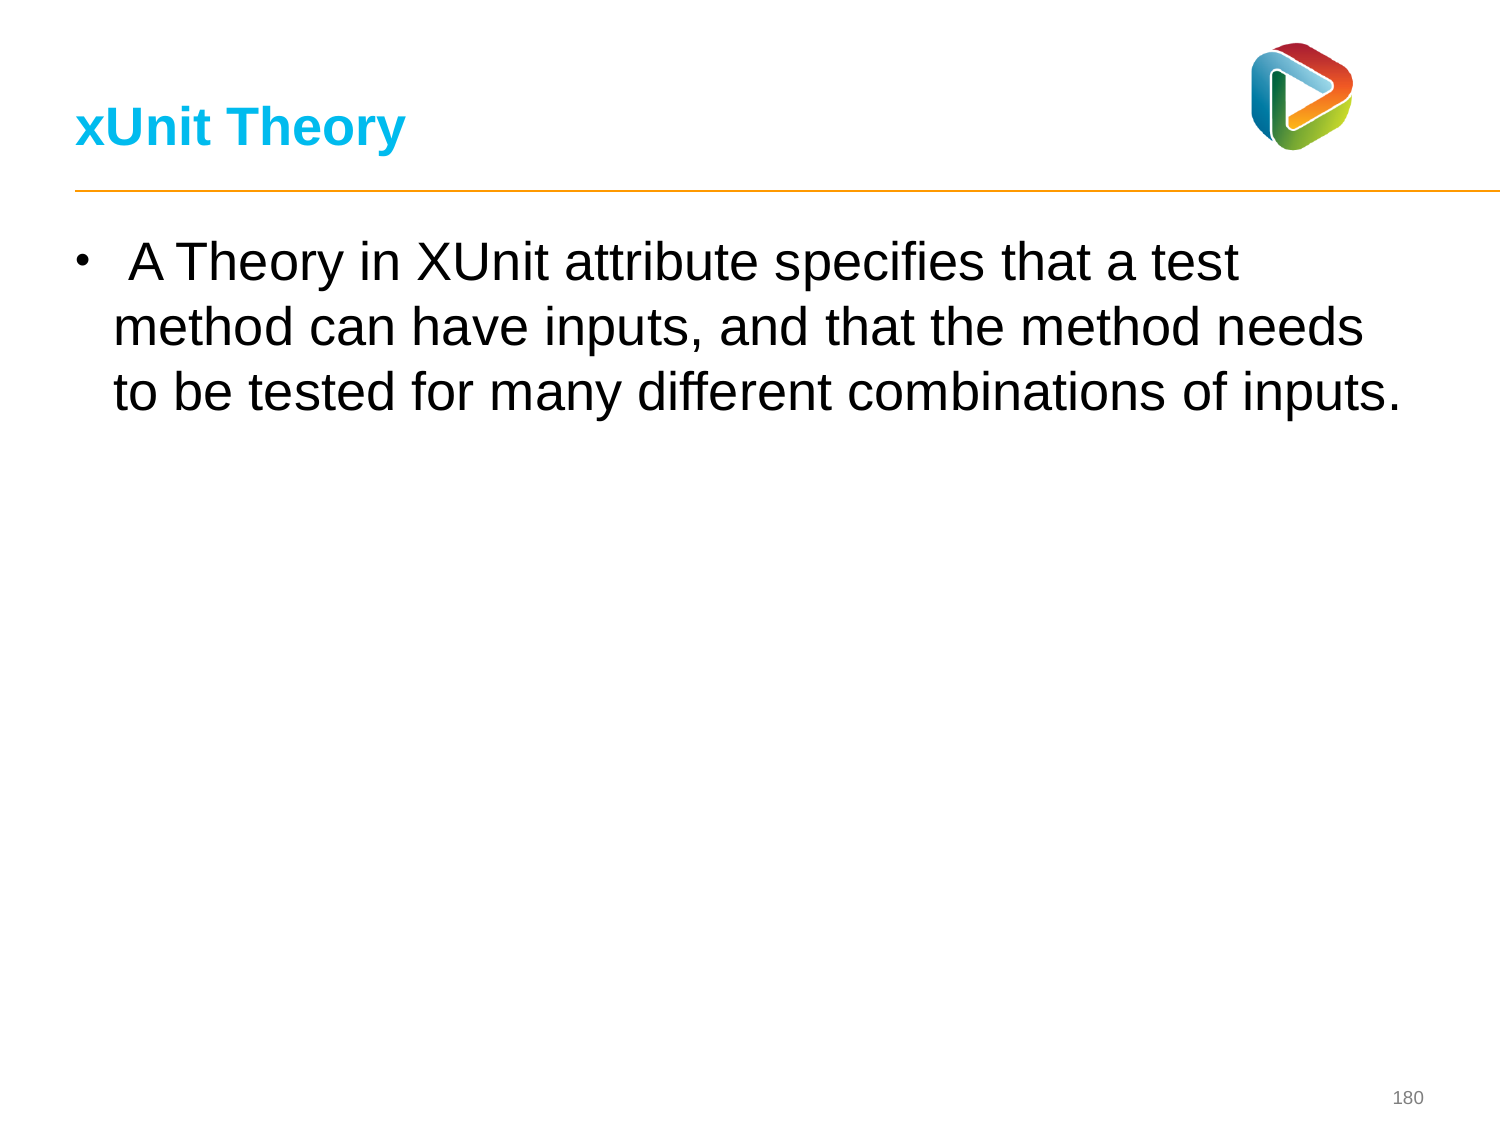

# xUnit Theory
 A Theory in XUnit attribute specifies that a test method can have inputs, and that the method needs to be tested for many different combinations of inputs.